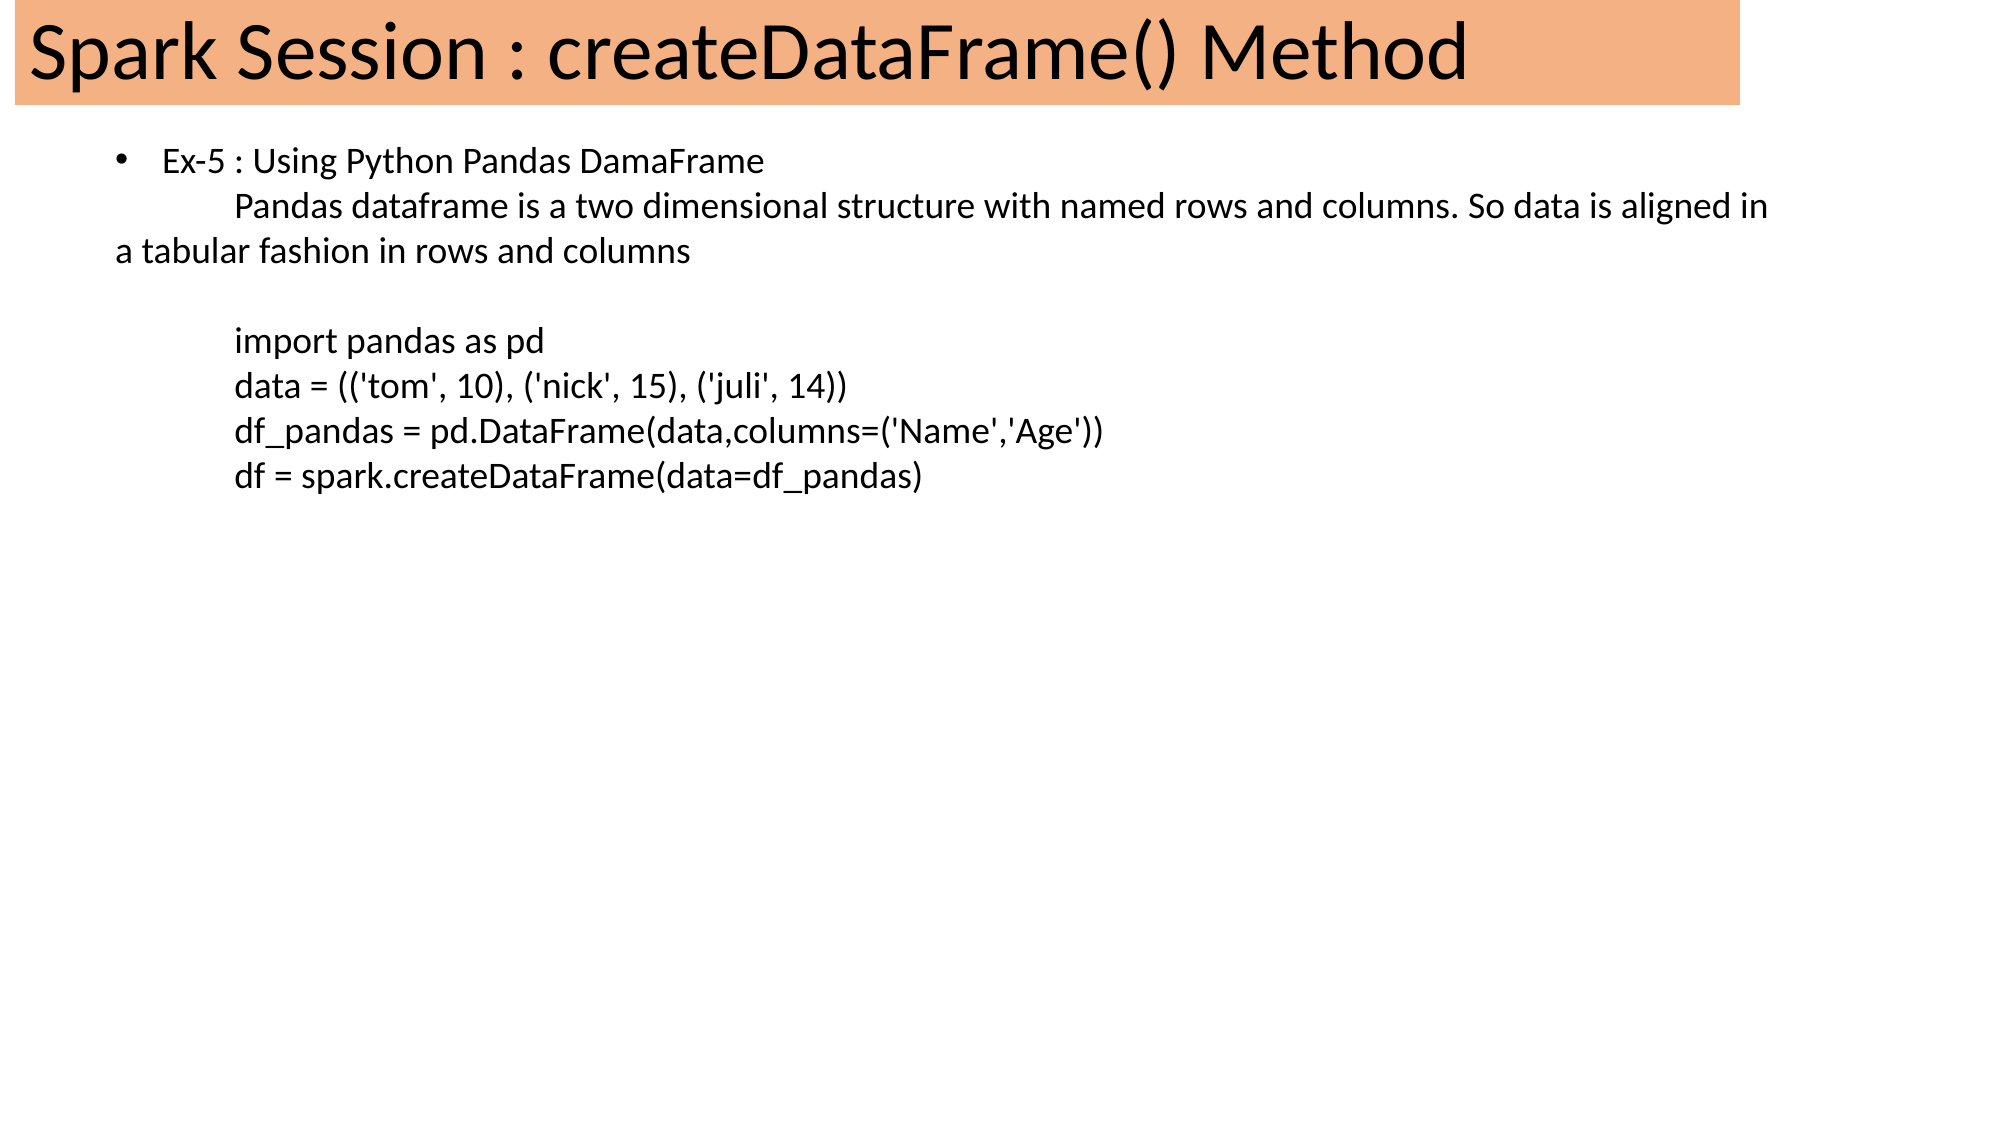

# Spark Session : createDataFrame() Method

Ex-5 : Using Python Pandas DamaFrame
              Pandas dataframe is a two dimensional structure with named rows and columns. So data is aligned in a tabular fashion in rows and columns

              import pandas as pd
              data = (('tom', 10), ('nick', 15), ('juli', 14))
              df_pandas = pd.DataFrame(data,columns=('Name','Age'))
              df = spark.createDataFrame(data=df_pandas)